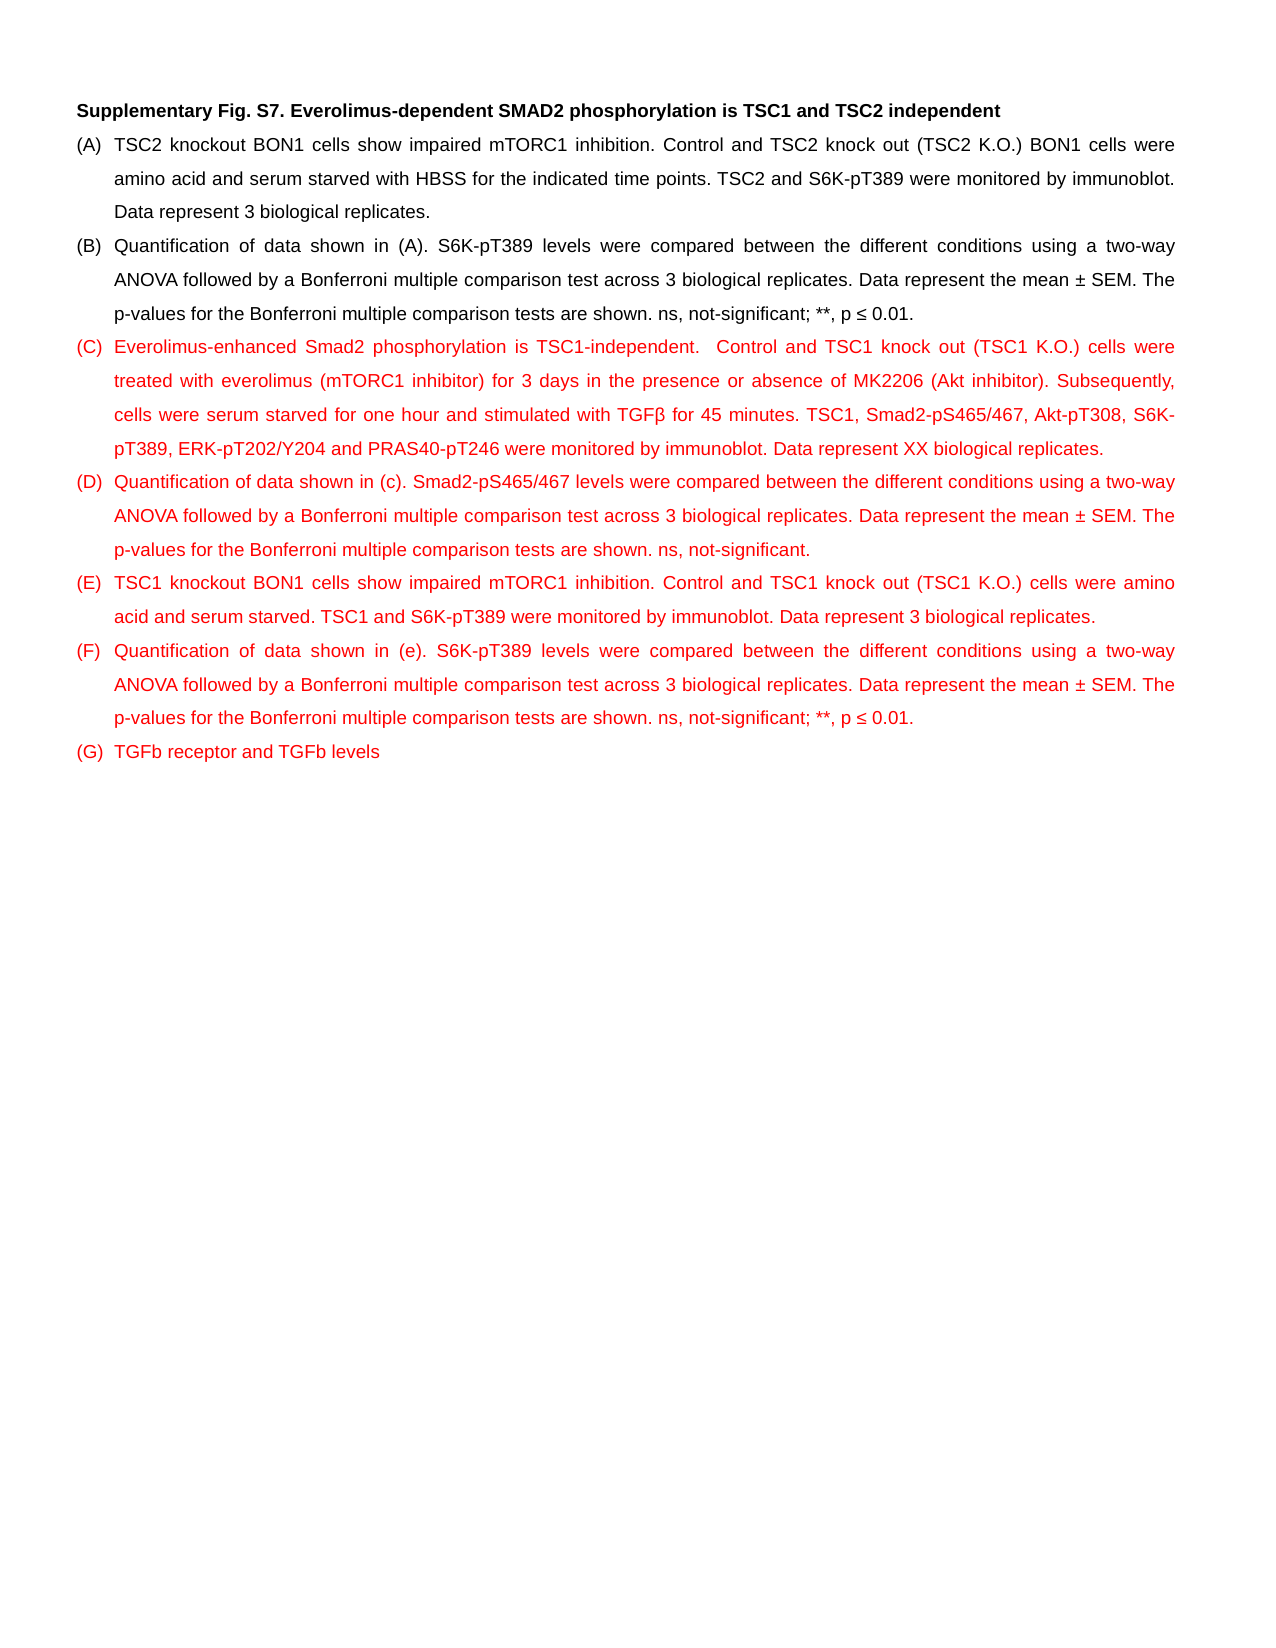

Supplementary Fig. S7. Everolimus-dependent SMAD2 phosphorylation is TSC1 and TSC2 independent
TSC2 knockout BON1 cells show impaired mTORC1 inhibition. Control and TSC2 knock out (TSC2 K.O.) BON1 cells were amino acid and serum starved with HBSS for the indicated time points. TSC2 and S6K-pT389 were monitored by immunoblot. Data represent 3 biological replicates.
Quantification of data shown in (A). S6K-pT389 levels were compared between the different conditions using a two-way ANOVA followed by a Bonferroni multiple comparison test across 3 biological replicates. Data represent the mean ± SEM. The p-values for the Bonferroni multiple comparison tests are shown. ns, not-significant; **, p ≤ 0.01.
Everolimus-enhanced Smad2 phosphorylation is TSC1-independent.  Control and TSC1 knock out (TSC1 K.O.) cells were treated with everolimus (mTORC1 inhibitor) for 3 days in the presence or absence of MK2206 (Akt inhibitor). Subsequently, cells were serum starved for one hour and stimulated with TGFβ for 45 minutes. TSC1, Smad2-pS465/467, Akt-pT308, S6K-pT389, ERK-pT202/Y204 and PRAS40-pT246 were monitored by immunoblot. Data represent XX biological replicates.
Quantification of data shown in (c). Smad2-pS465/467 levels were compared between the different conditions using a two-way ANOVA followed by a Bonferroni multiple comparison test across 3 biological replicates. Data represent the mean ± SEM. The p-values for the Bonferroni multiple comparison tests are shown. ns, not-significant.
TSC1 knockout BON1 cells show impaired mTORC1 inhibition. Control and TSC1 knock out (TSC1 K.O.) cells were amino acid and serum starved. TSC1 and S6K-pT389 were monitored by immunoblot. Data represent 3 biological replicates.
Quantification of data shown in (e). S6K-pT389 levels were compared between the different conditions using a two-way ANOVA followed by a Bonferroni multiple comparison test across 3 biological replicates. Data represent the mean ± SEM. The p-values for the Bonferroni multiple comparison tests are shown. ns, not-significant; **, p ≤ 0.01.
TGFb receptor and TGFb levels